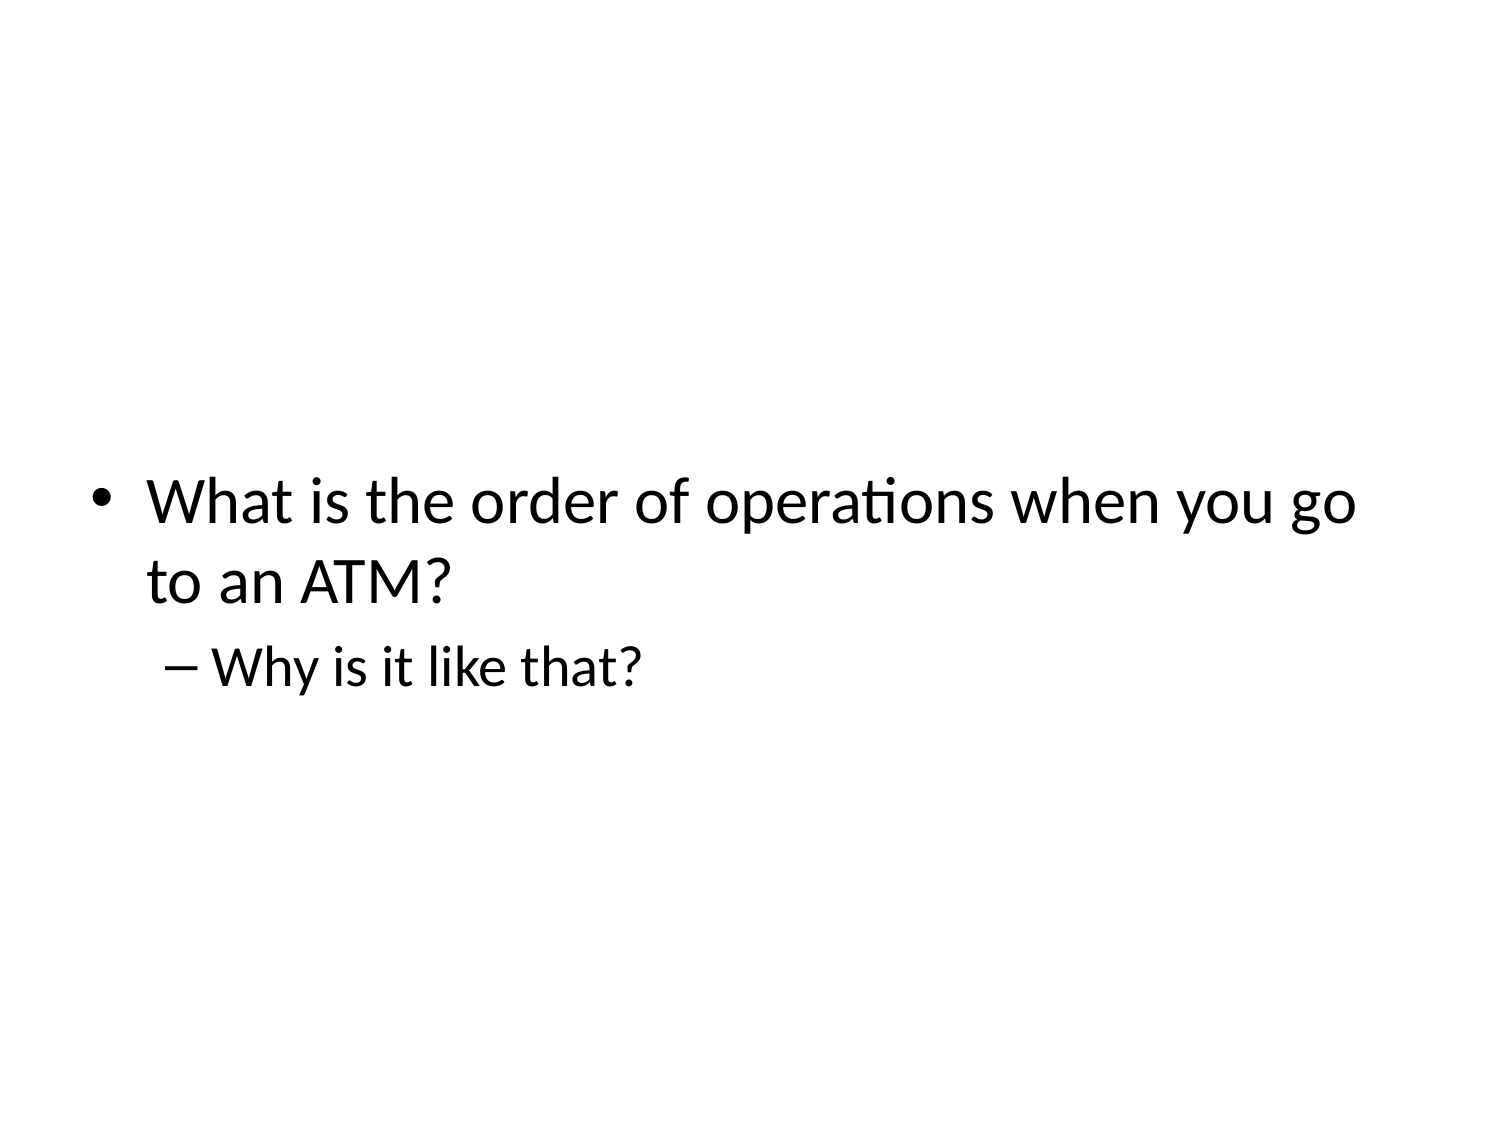

#

What is the order of operations when you go to an ATM?
Why is it like that?